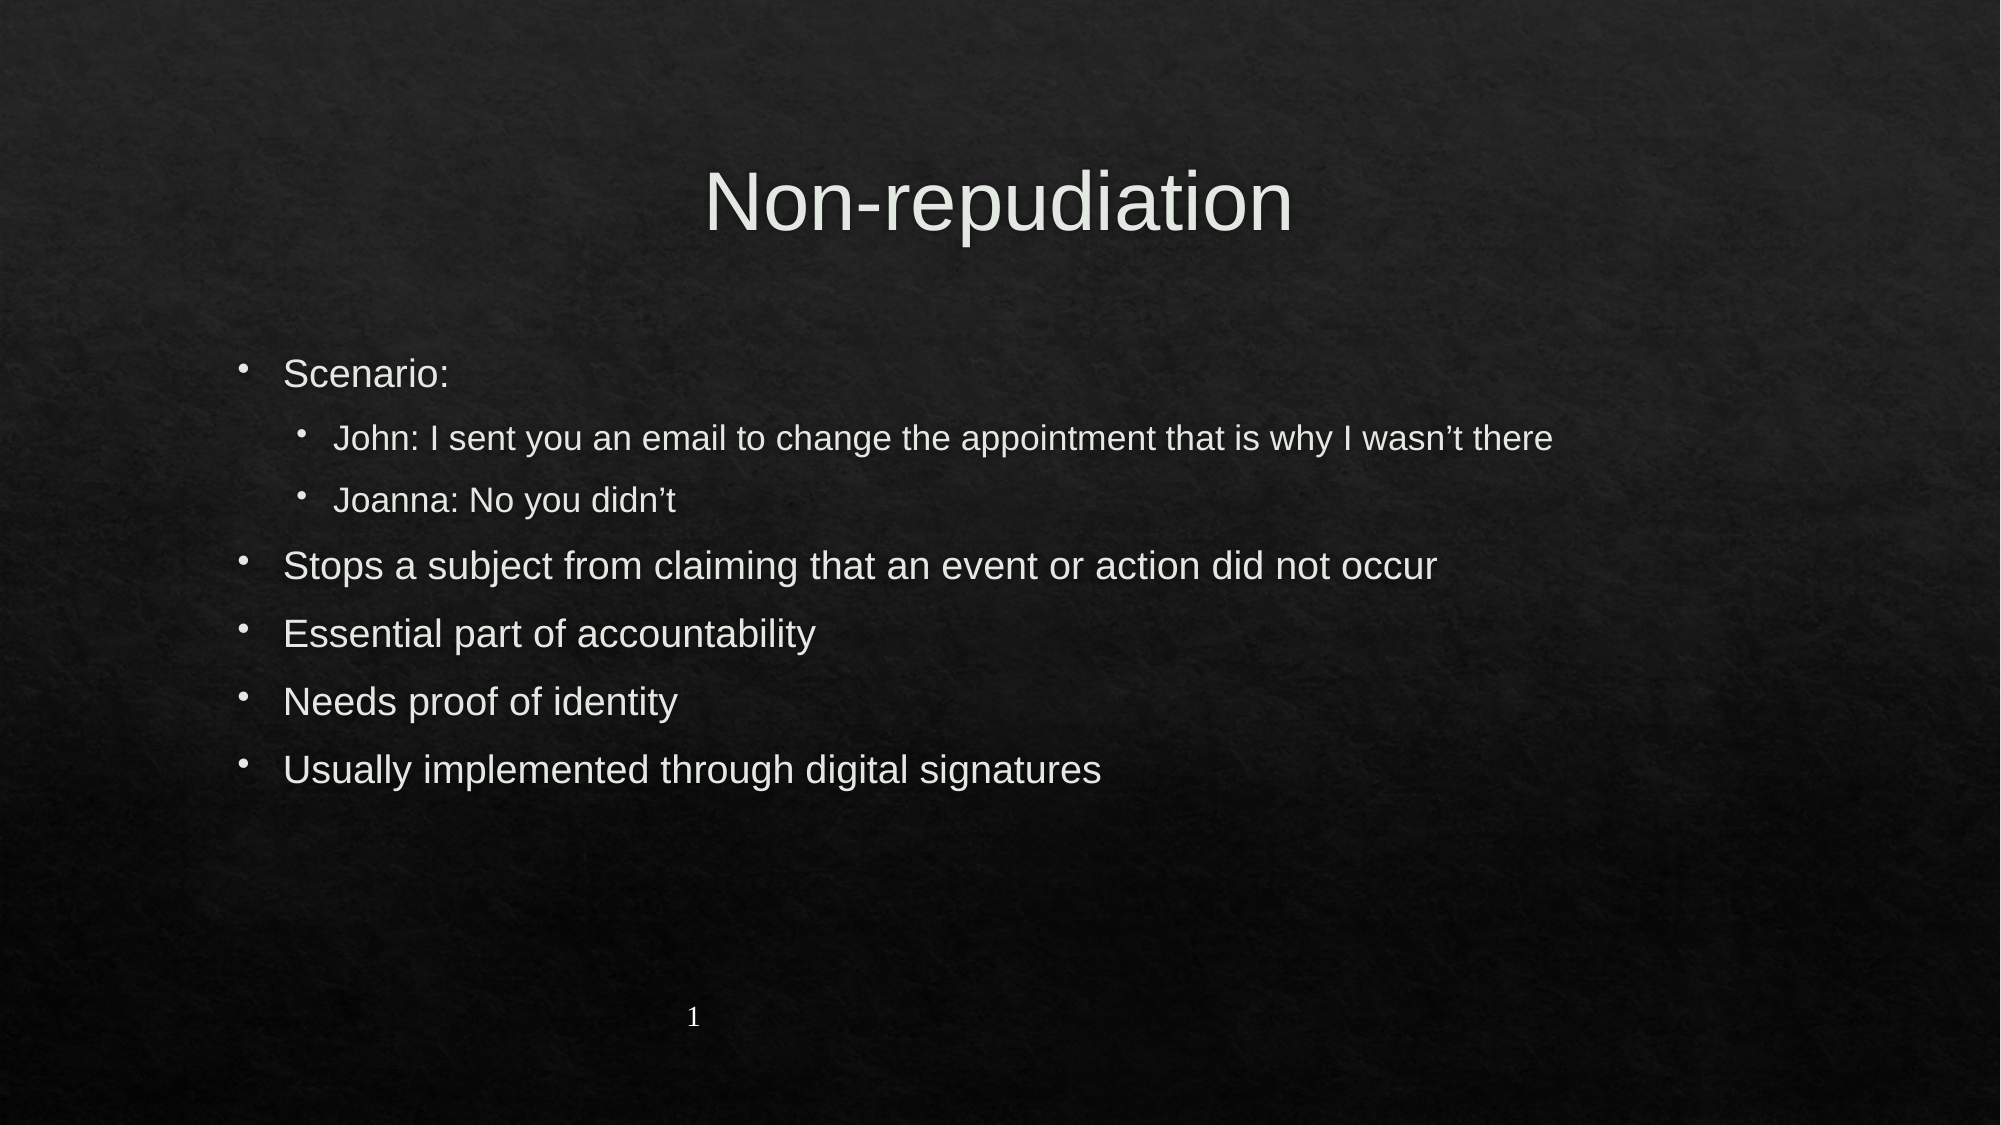

# Non-repudiation
Scenario:
John: I sent you an email to change the appointment that is why I wasn’t there
Joanna: No you didn’t
Stops a subject from claiming that an event or action did not occur
Essential part of accountability
Needs proof of identity
Usually implemented through digital signatures
1